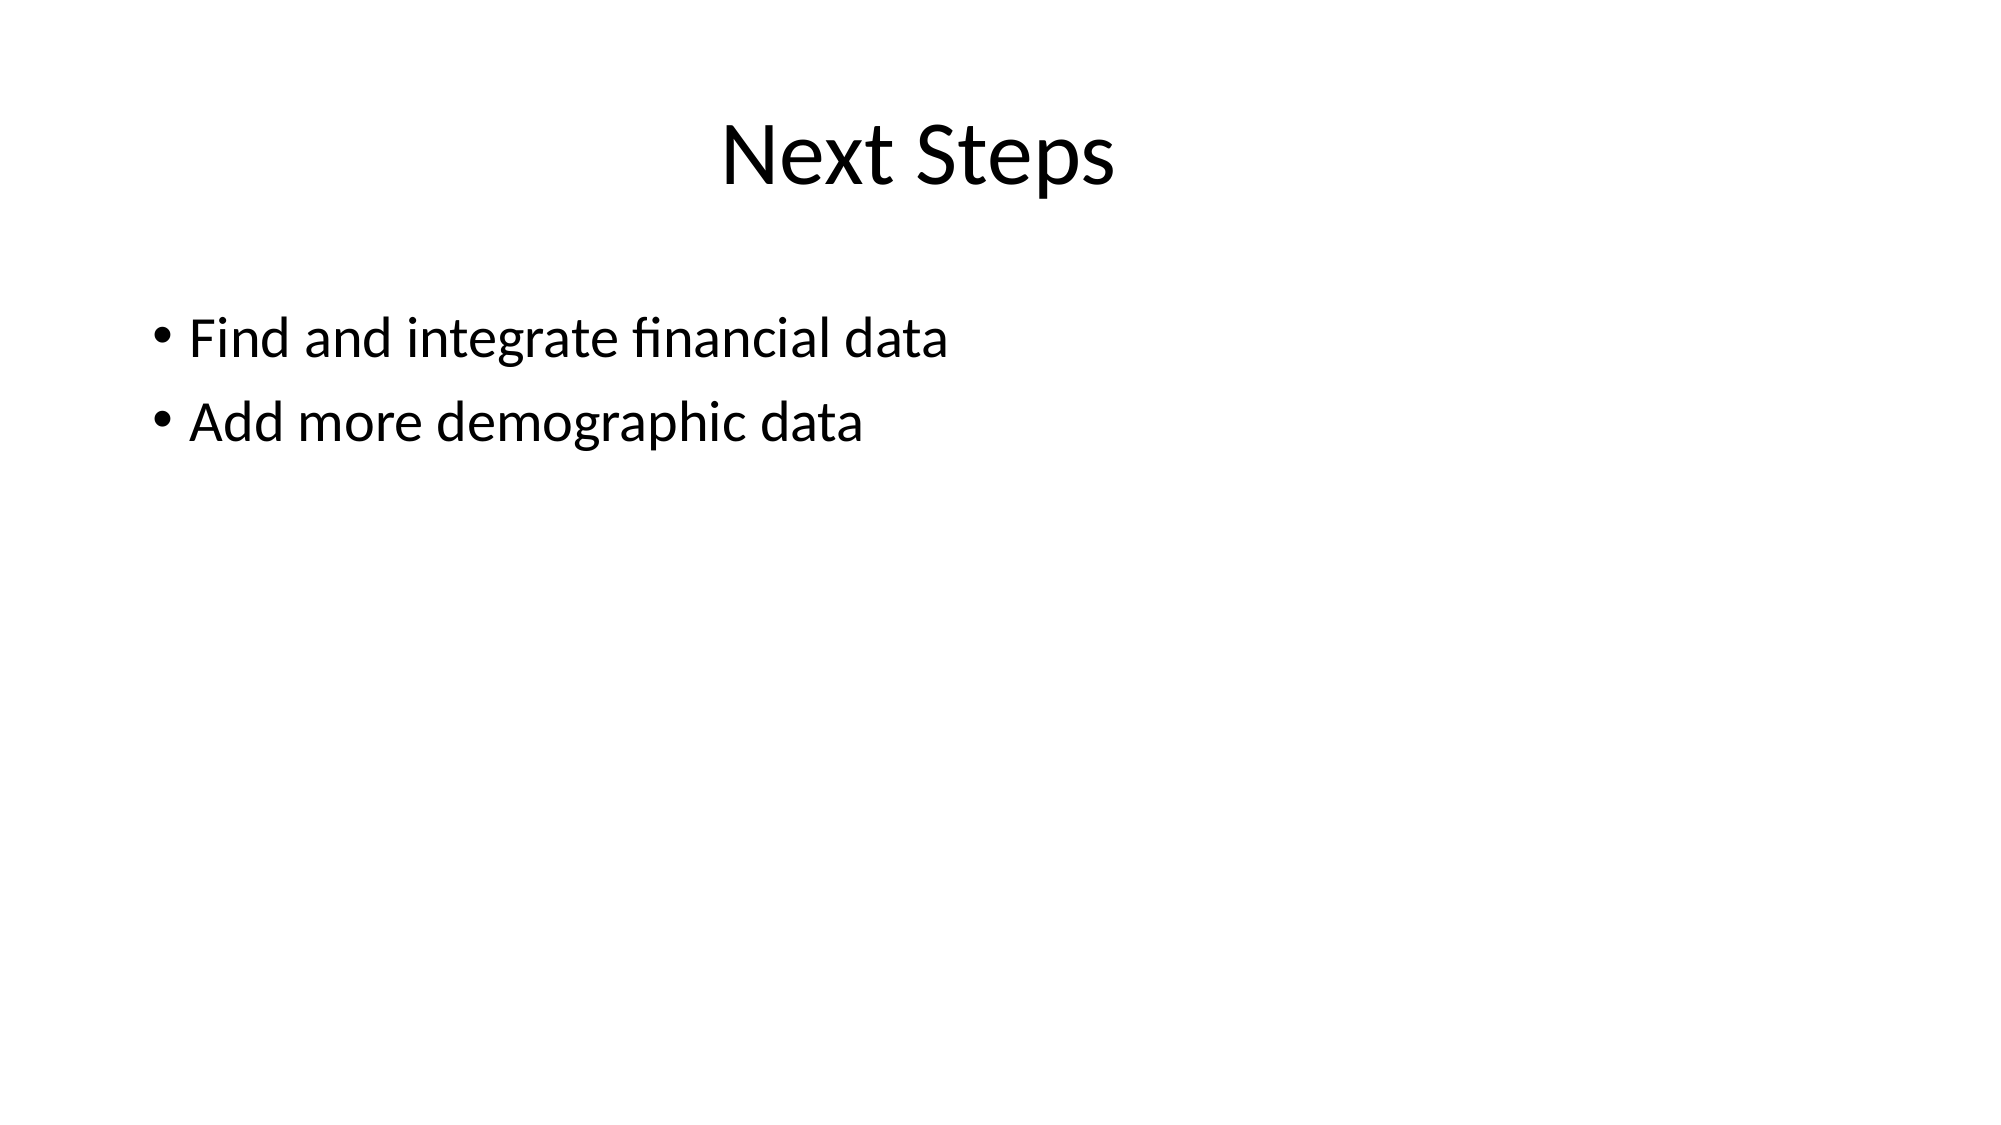

# Next Steps
Find and integrate financial data
Add more demographic data